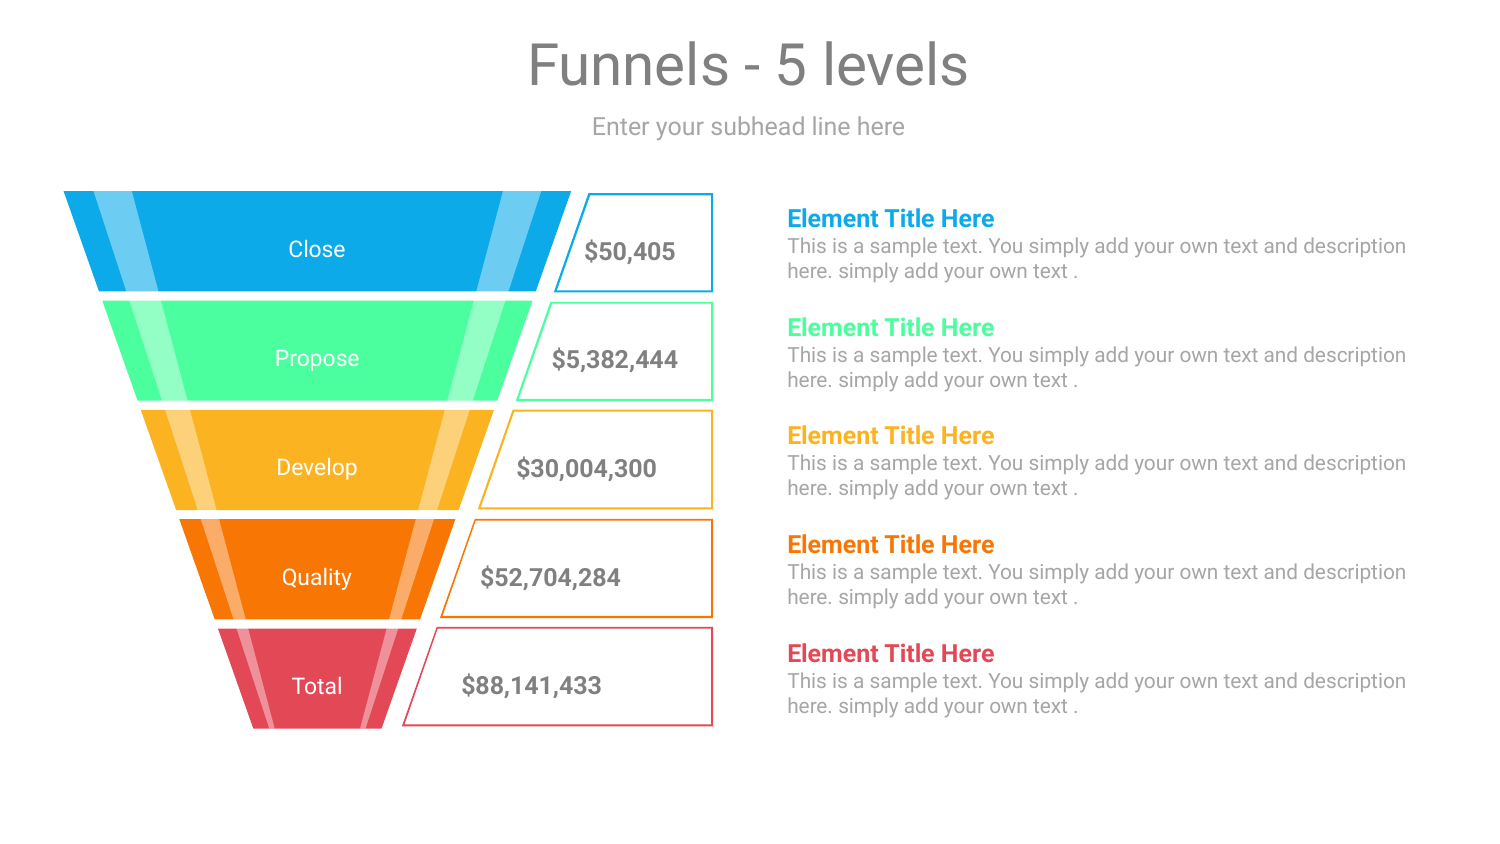

# Funnels - 5 levels
Enter your subhead line here

Element Title Here
This is a sample text. You simply add your own text and description here. simply add your own text .
$50,405
Close
Element Title Here
This is a sample text. You simply add your own text and description here. simply add your own text .
$5,382,444
Propose
Element Title Here
This is a sample text. You simply add your own text and description here. simply add your own text .
$30,004,300
Develop
Element Title Here
This is a sample text. You simply add your own text and description here. simply add your own text .
$52,704,284
Quality
Element Title Here
This is a sample text. You simply add your own text and description here. simply add your own text .
$88,141,433
Total